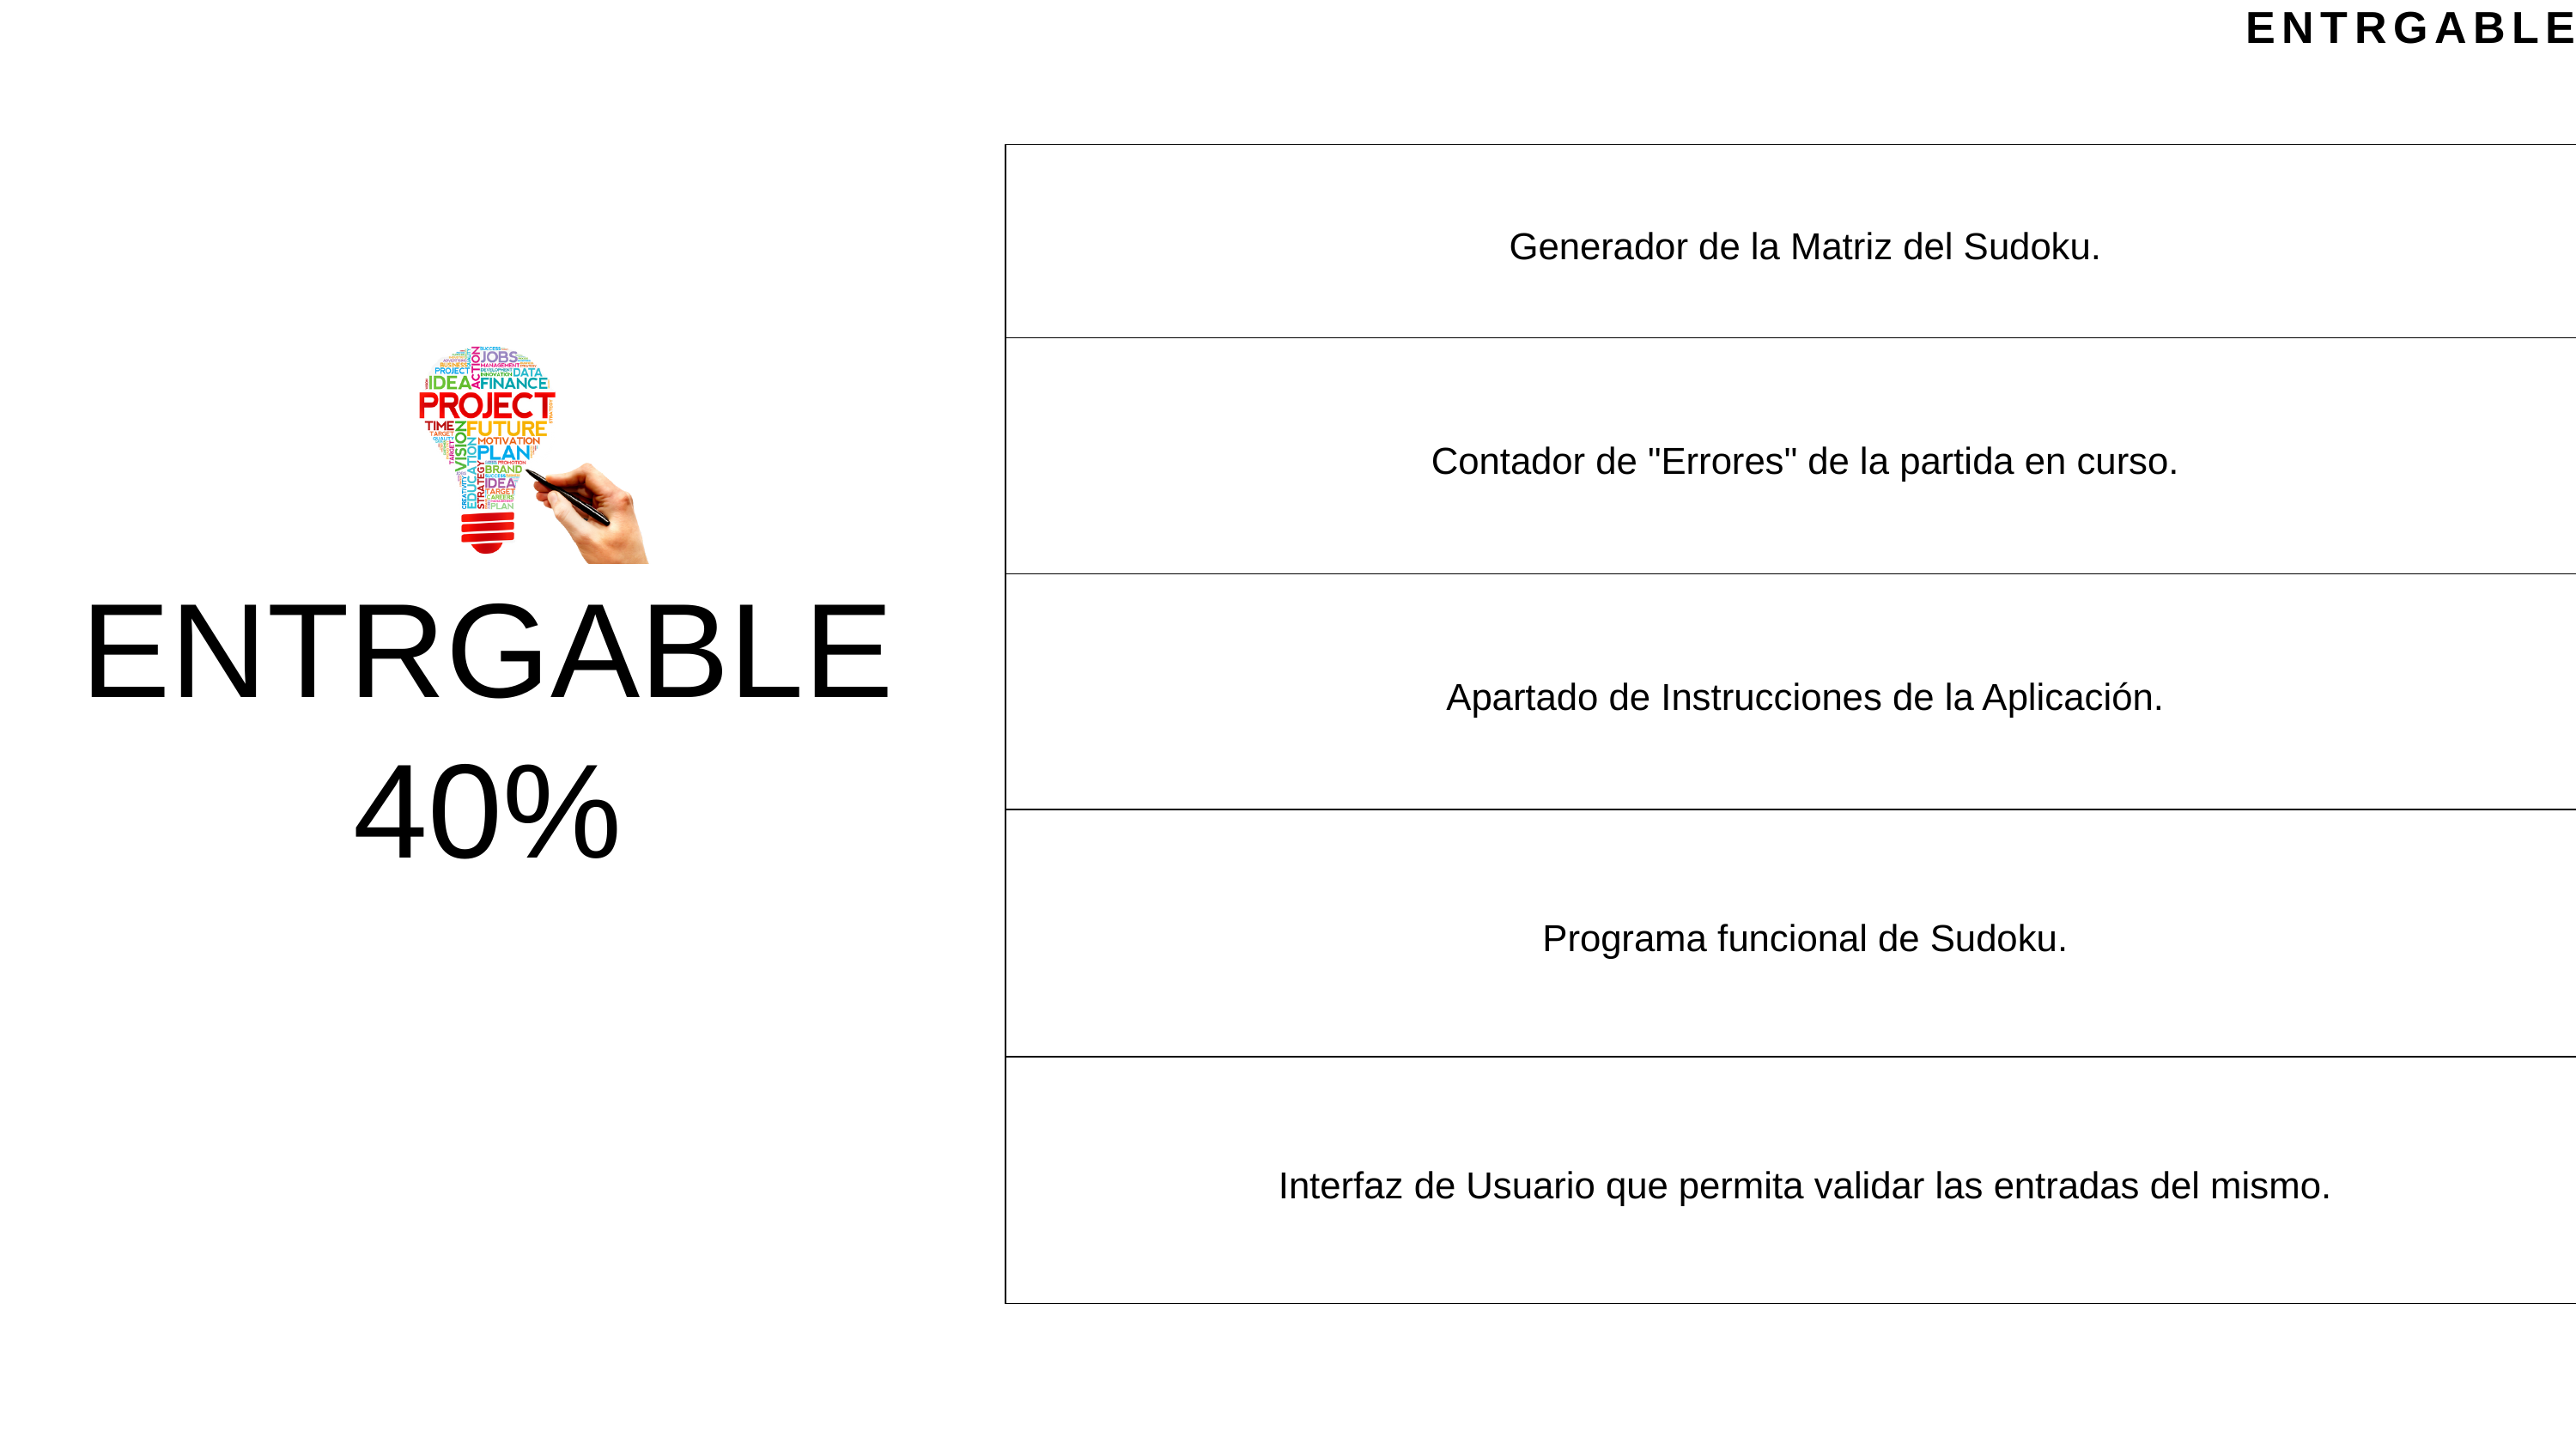

ENTRGABLE
| Generador de la Matriz del Sudoku. |
| --- |
| Contador de "Errores" de la partida en curso. |
| Apartado de Instrucciones de la Aplicación. |
| Programa funcional de Sudoku. |
| Interfaz de Usuario que permita validar las entradas del mismo. |

ENTRGABLE
40%